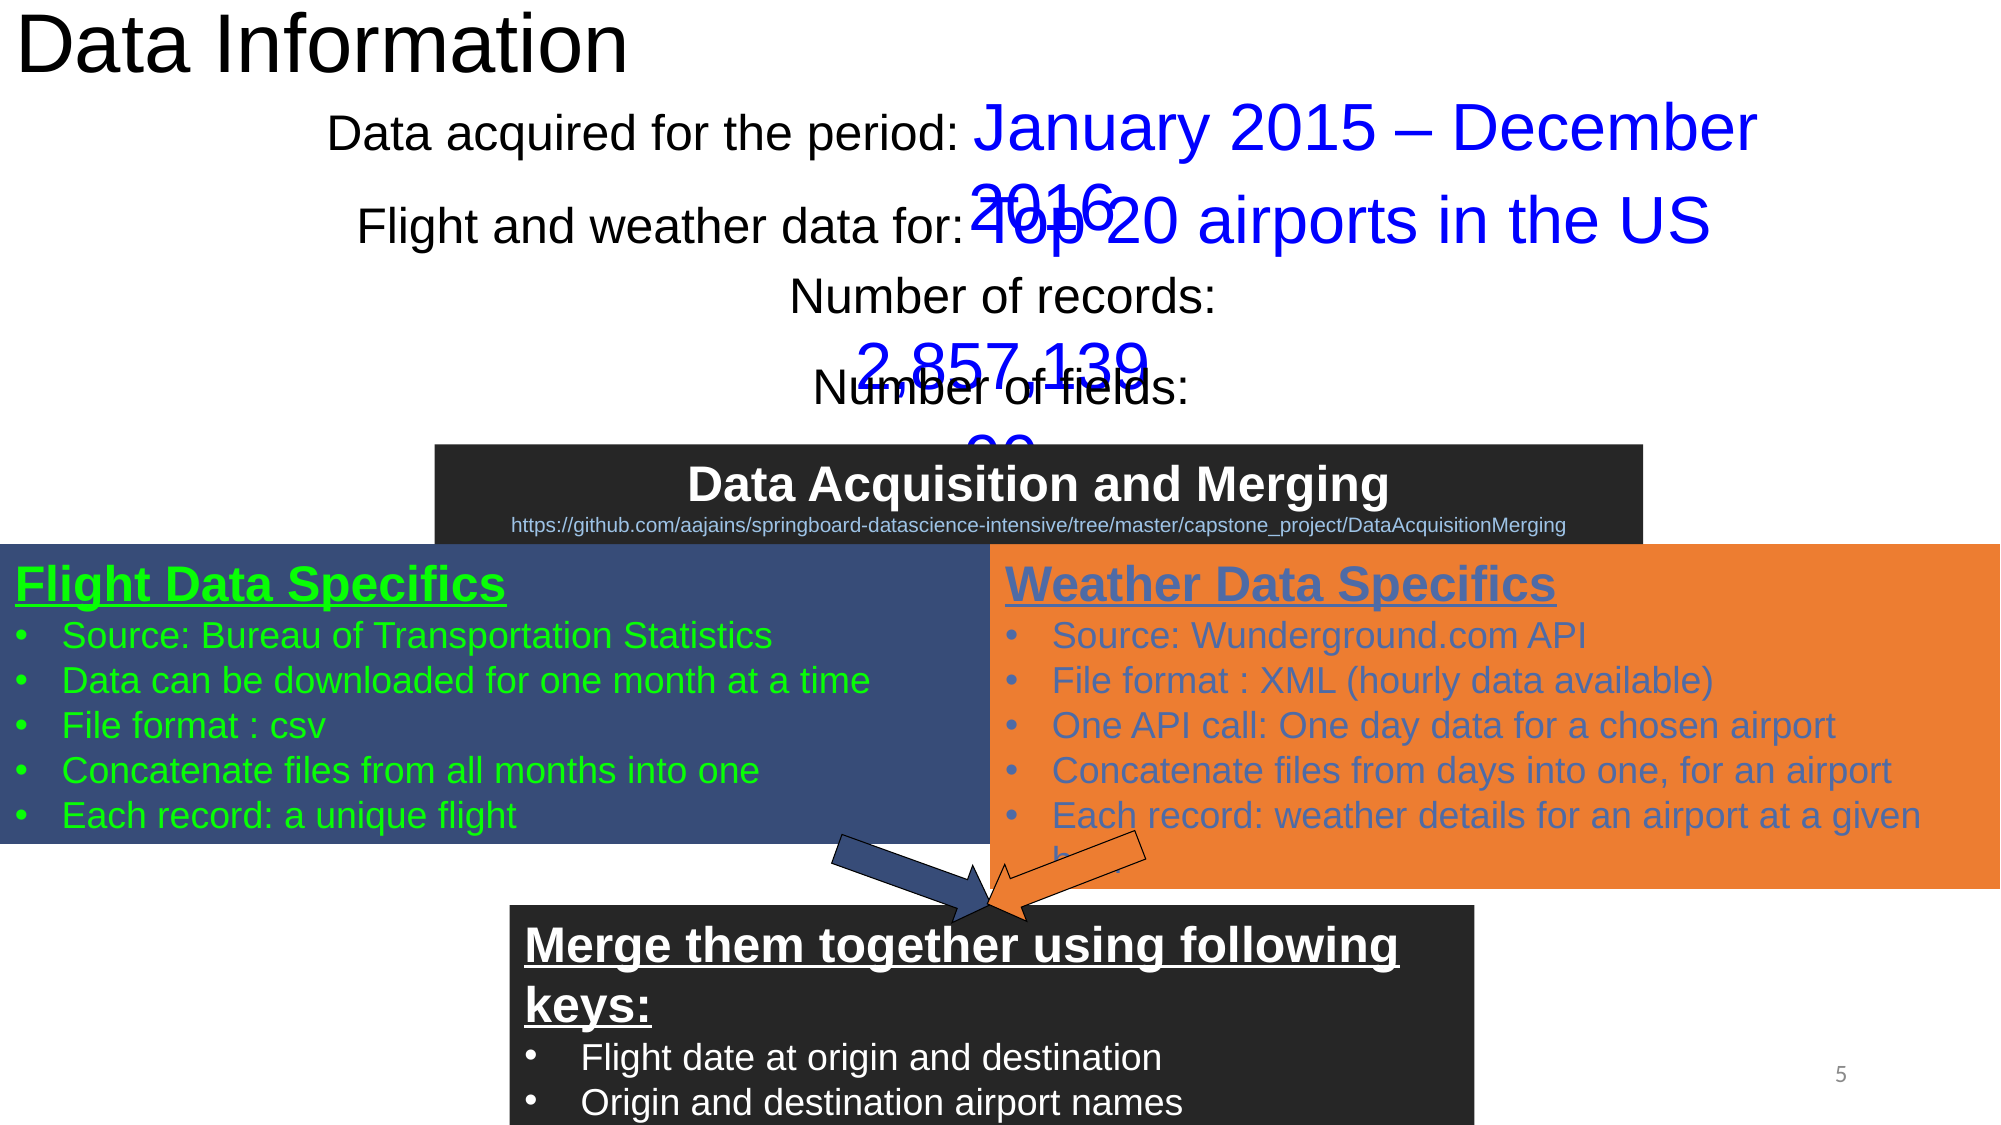

# Data Information
Data acquired for the period: January 2015 – December 2016
Flight and weather data for: Top 20 airports in the US
Number of records: 2,857,139
Number of fields: 90
Data Acquisition and Merging
https://github.com/aajains/springboard-datascience-intensive/tree/master/capstone_project/DataAcquisitionMerging
Flight Data Specifics
Source: Bureau of Transportation Statistics
Data can be downloaded for one month at a time
File format : csv
Concatenate files from all months into one
Each record: a unique flight
Weather Data Specifics
Source: Wunderground.com API
File format : XML (hourly data available)
One API call: One day data for a chosen airport
Concatenate files from days into one, for an airport
Each record: weather details for an airport at a given hour

Merge them together using following keys:
Flight date at origin and destination
Origin and destination airport names
Scheduled departure and arrival times
5